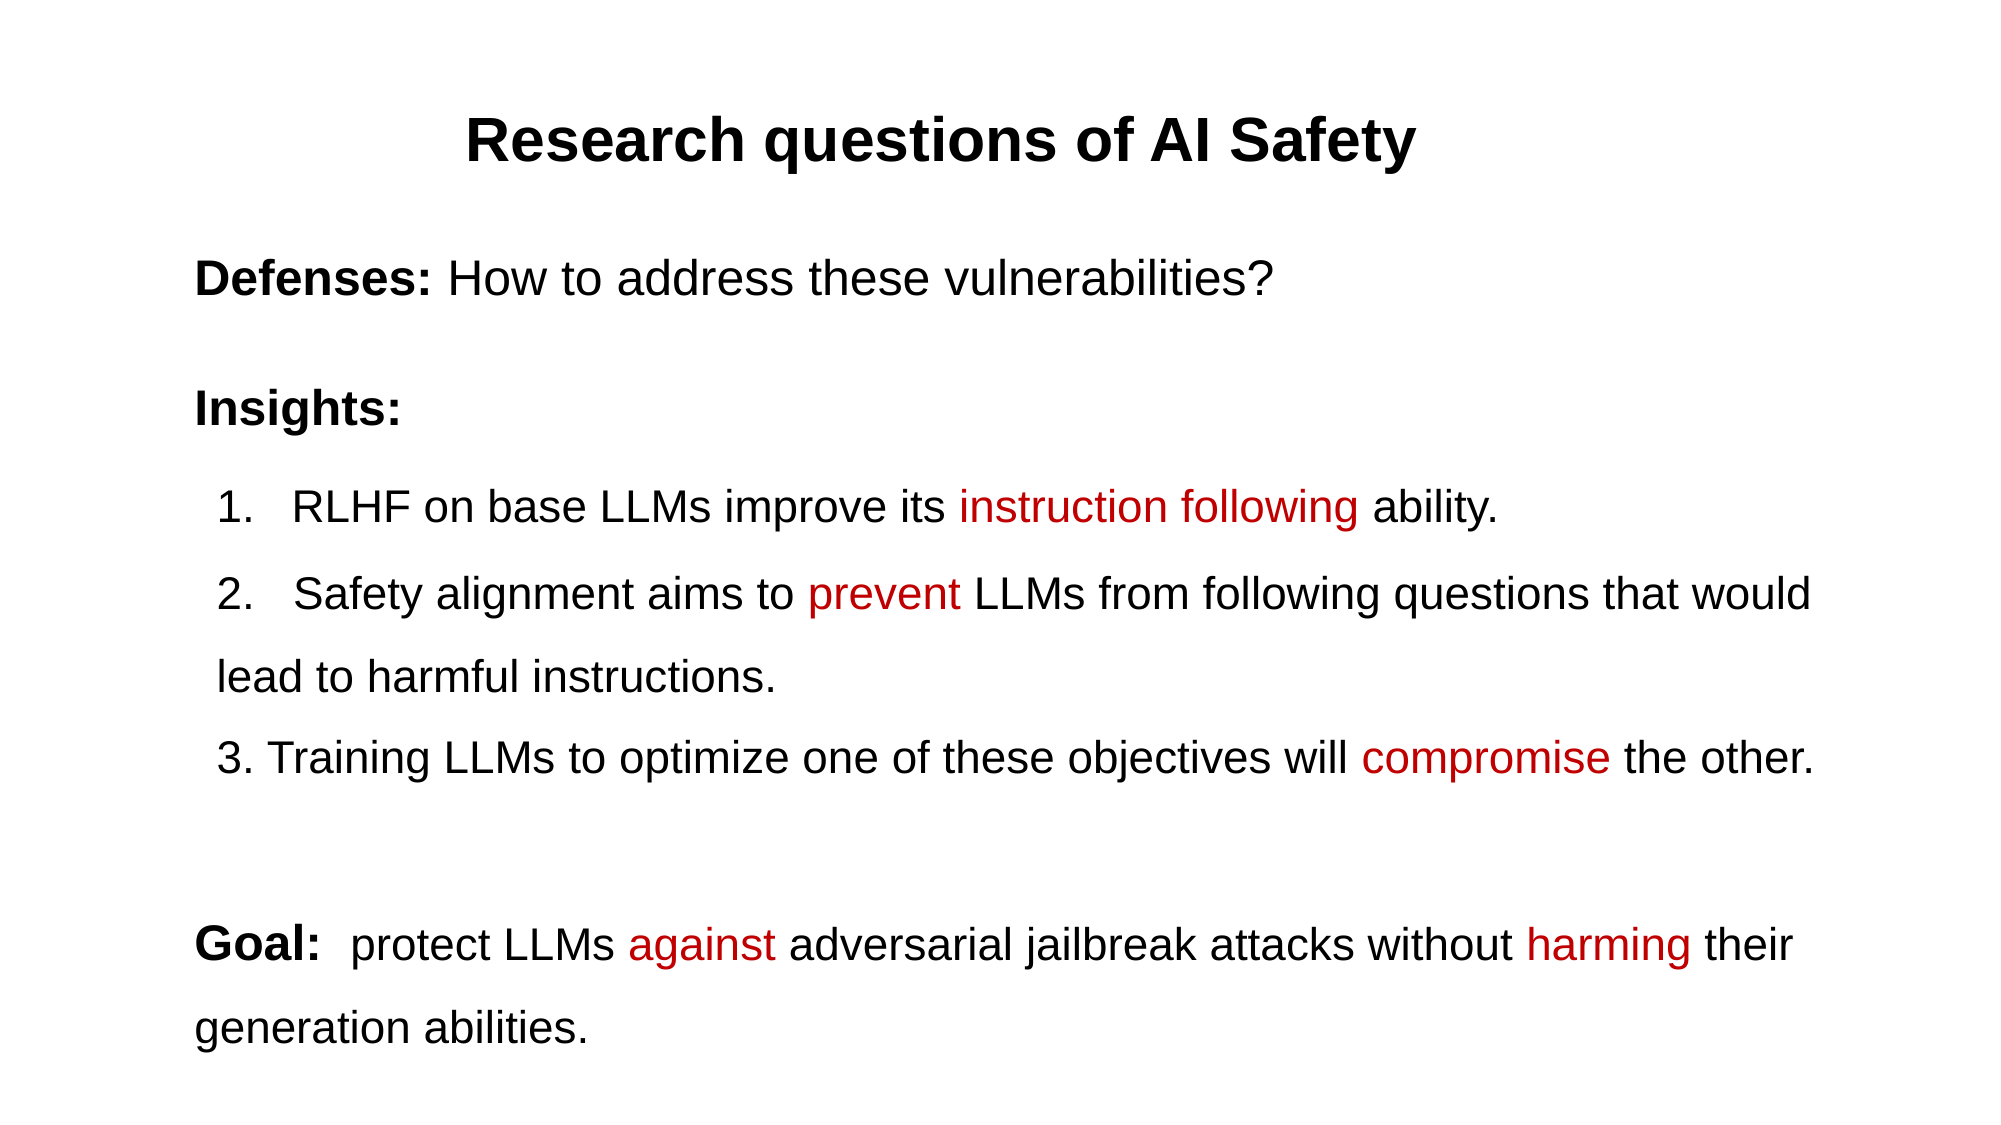

Research questions of AI Safety
Defenses: How to address these vulnerabilities?

Insights:
RLHF on base LLMs improve its instruction following ability.
2.   Safety alignment aims to prevent LLMs from following questions that would lead to harmful instructions.
3. Training LLMs to optimize one of these objectives will compromise the other.
Goal:  protect LLMs against adversarial jailbreak attacks without harming their generation abilities.